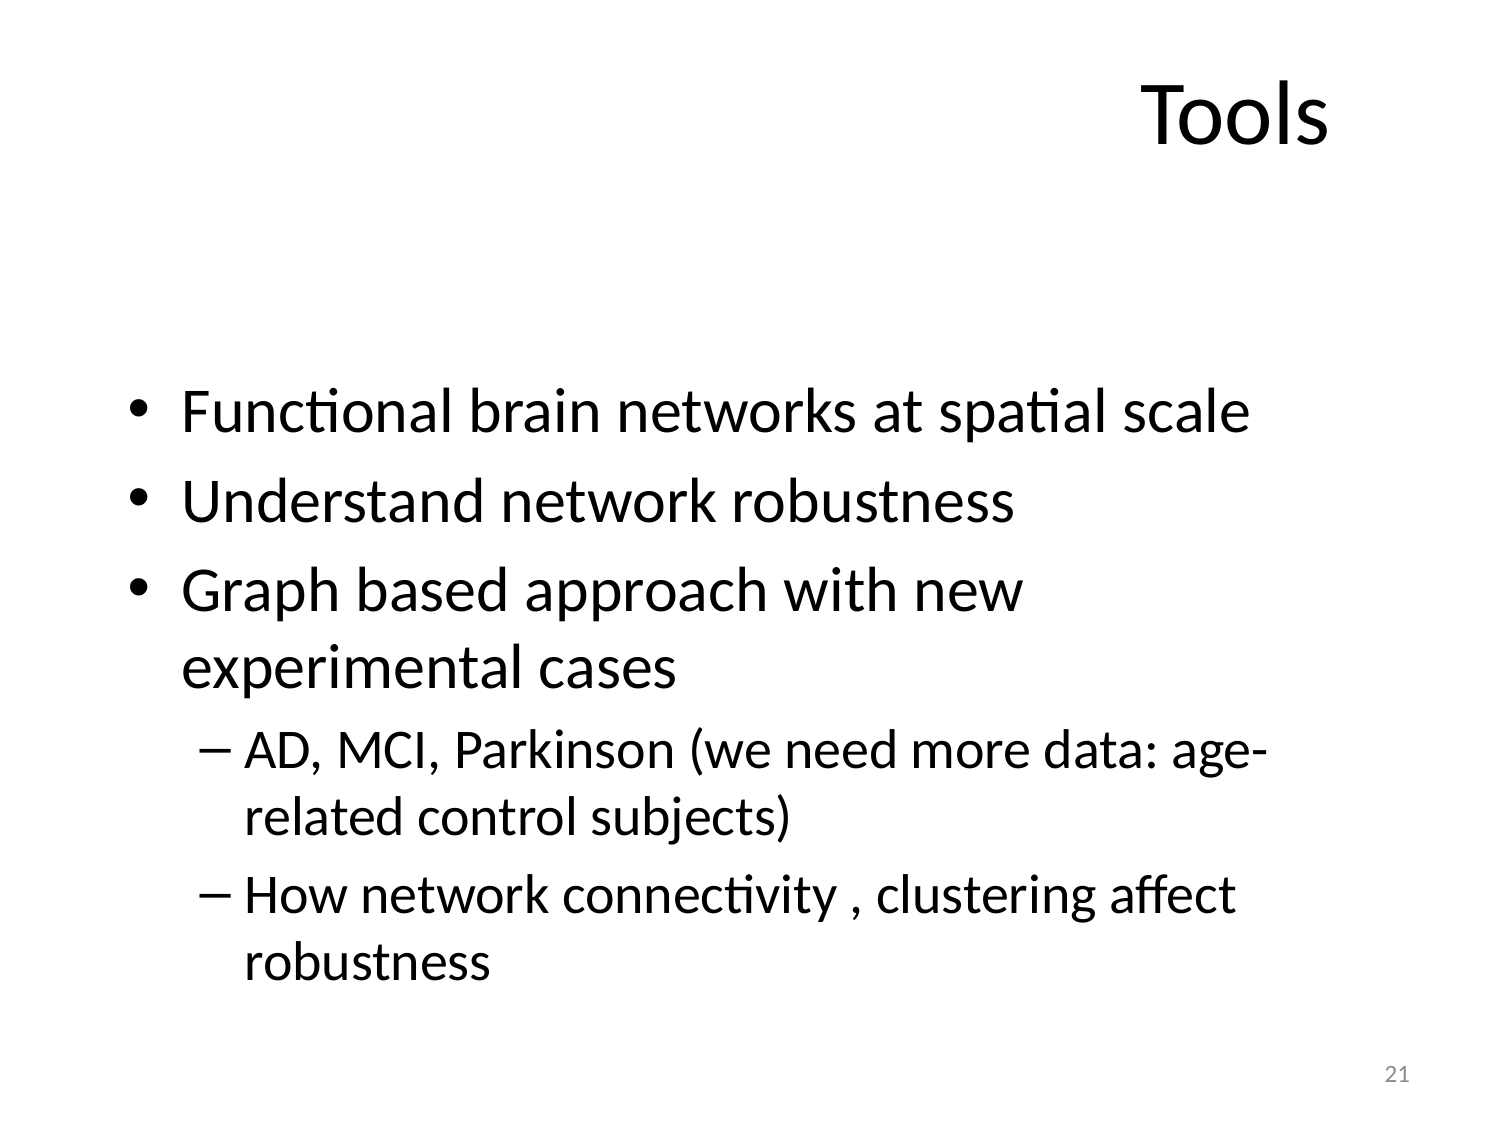

Tools
# Functional brain networks at spatial scale
Understand network robustness
Graph based approach with new experimental cases
AD, MCI, Parkinson (we need more data: age-related control subjects)
How network connectivity , clustering affect robustness

21